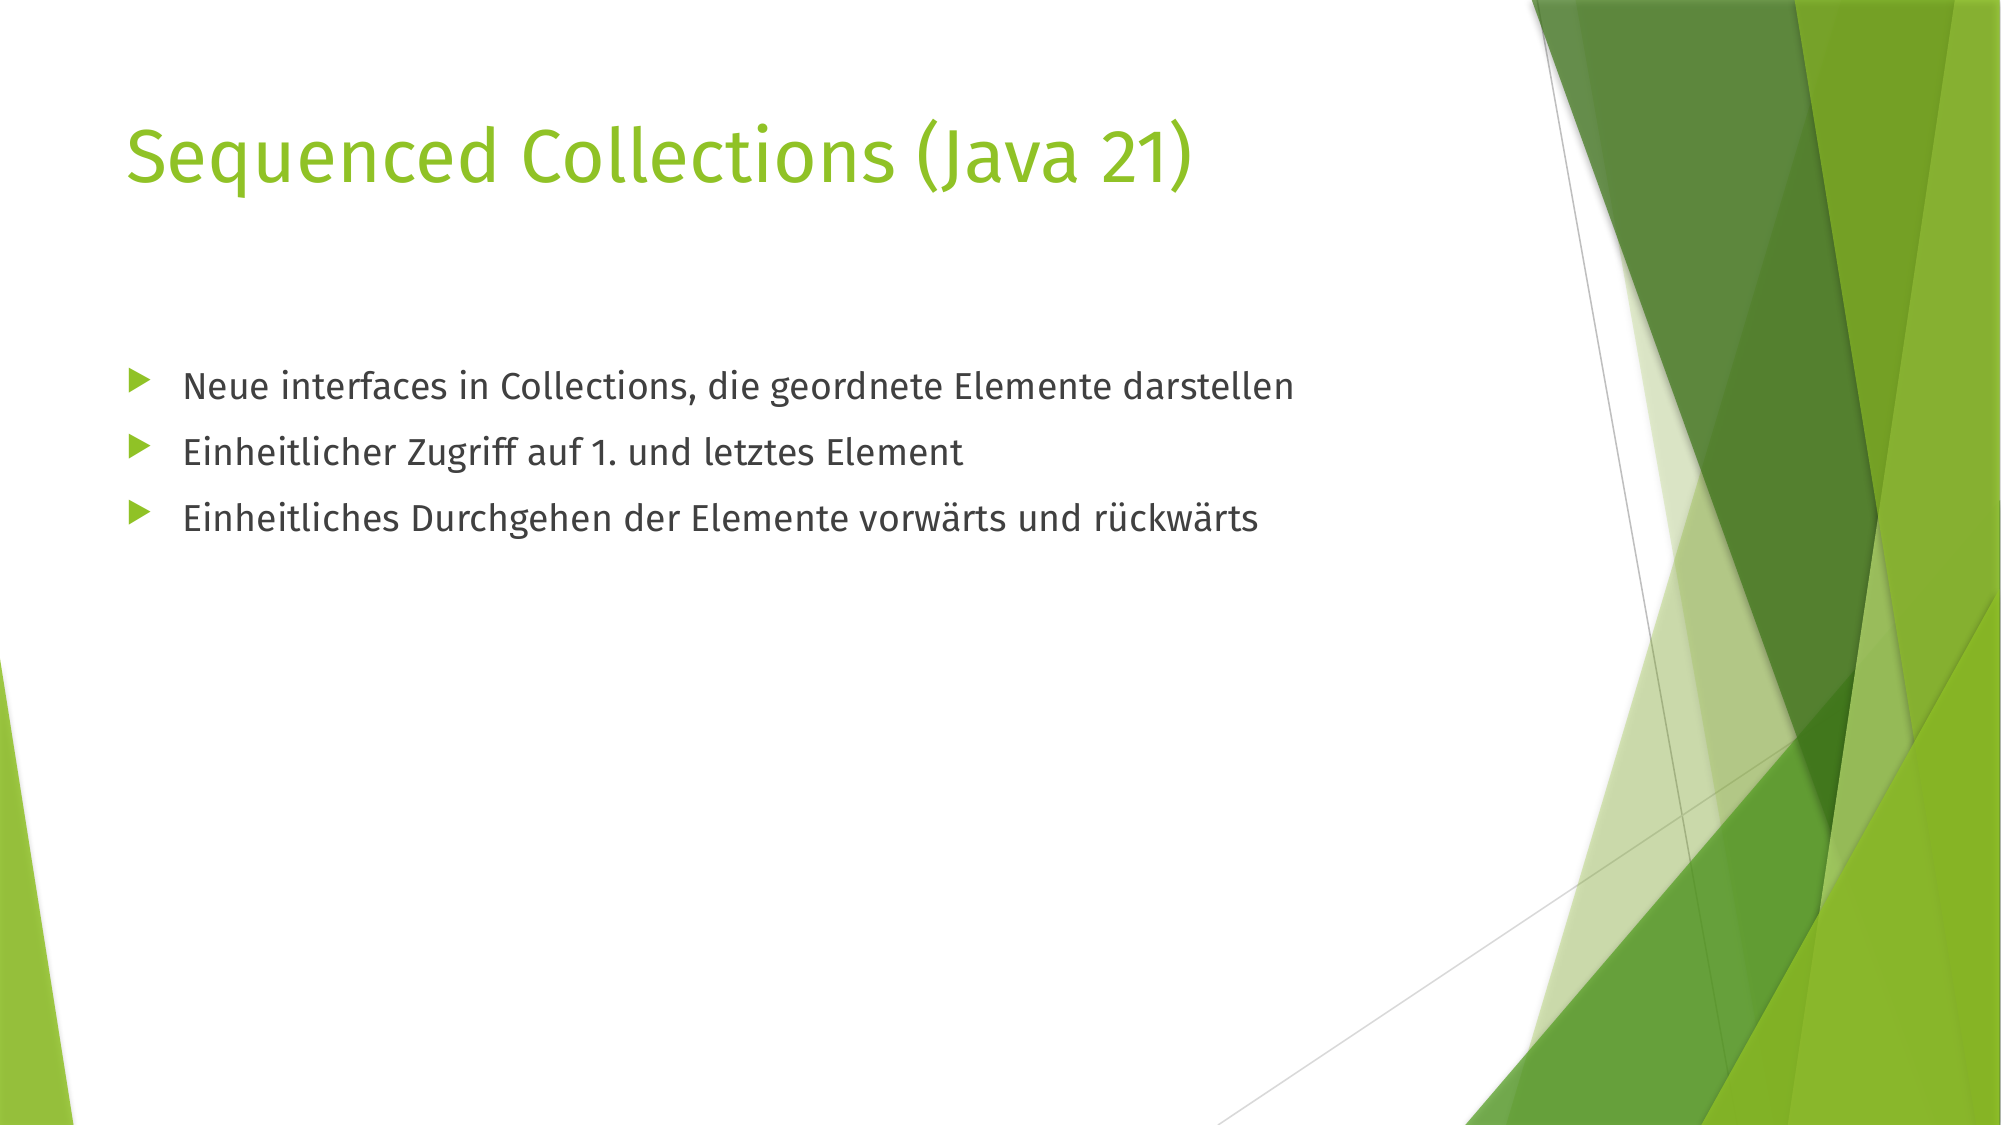

# Sequenced Collections (Java 21)
Neue interfaces in Collections, die geordnete Elemente darstellen
Einheitlicher Zugriff auf 1. und letztes Element
Einheitliches Durchgehen der Elemente vorwärts und rückwärts